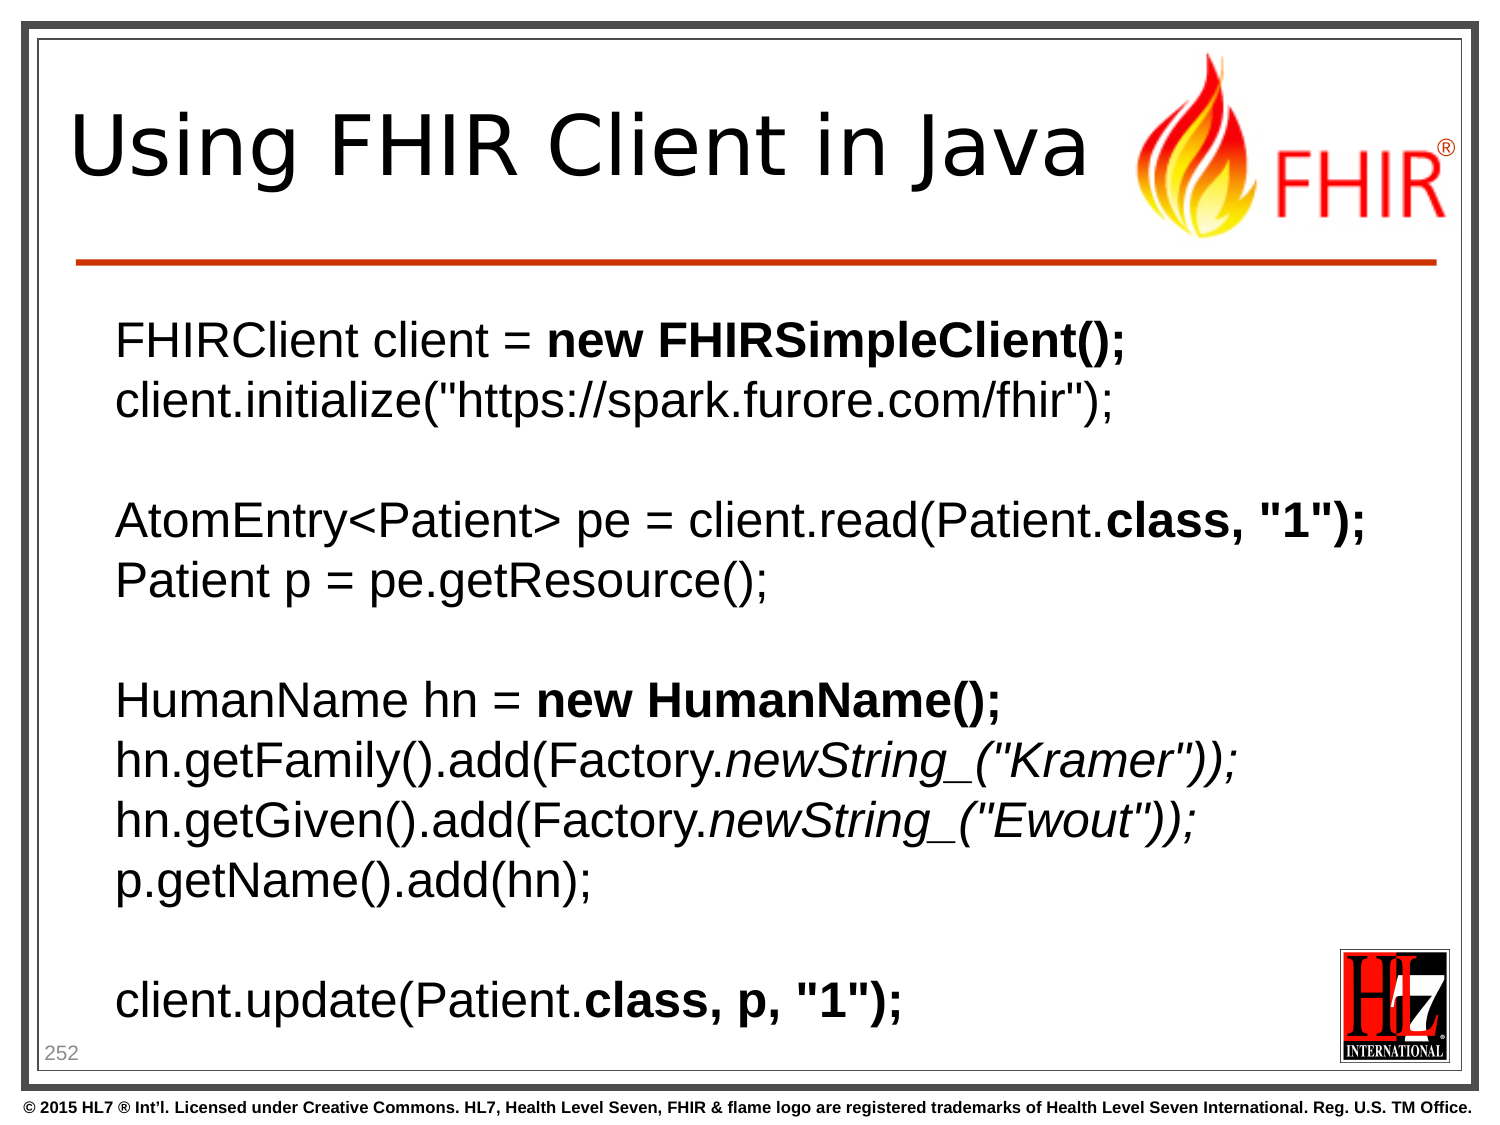

# Using FHIR Client in Java
FHIRClient client = new FHIRSimpleClient();
client.initialize("https://spark.furore.com/fhir");

AtomEntry<Patient> pe = client.read(Patient.class, "1");
Patient p = pe.getResource();

HumanName hn = new HumanName();
hn.getFamily().add(Factory.newString_("Kramer"));
hn.getGiven().add(Factory.newString_("Ewout"));
p.getName().add(hn);

client.update(Patient.class, p, "1");
252